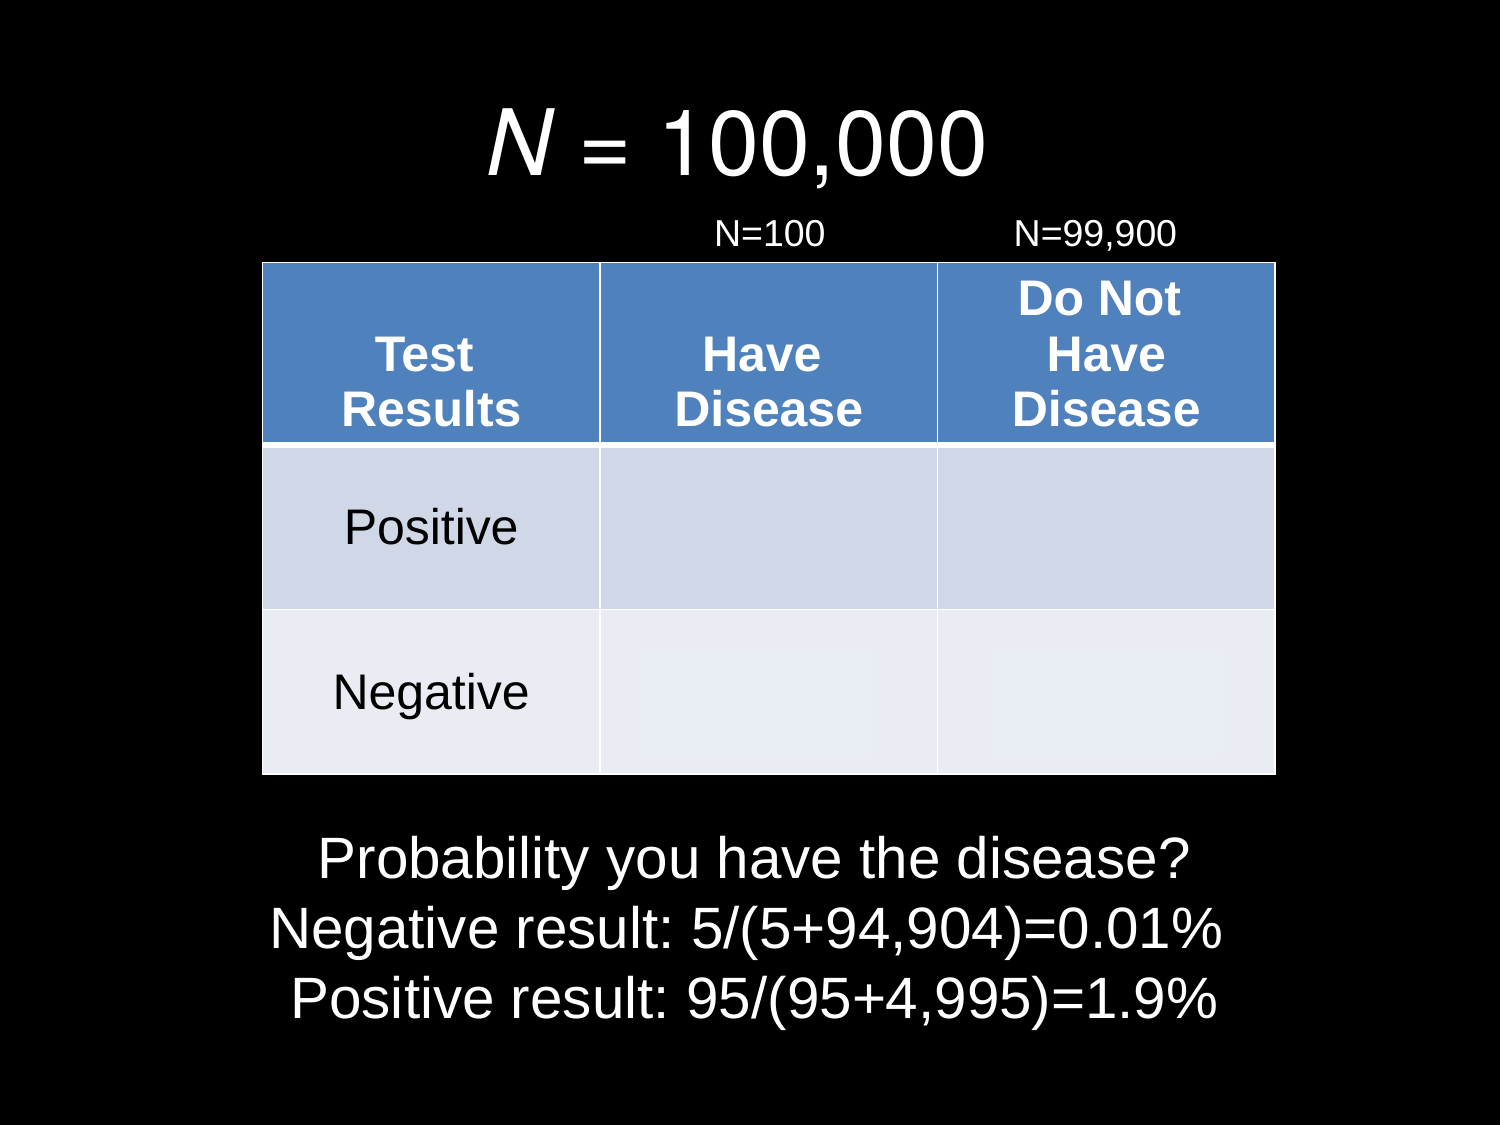

# N = 100,000
N=100                  N=99,900
| Test Results | Have Disease | Do Not Have Disease |
| --- | --- | --- |
| Positive | 95 | 4,995 |
| Negative | 5 | 94,904 |

Probability you have the disease?
Negative result: 5/(5+94,904)=0.01%
Positive result: 95/(95+4,995)=1.9%